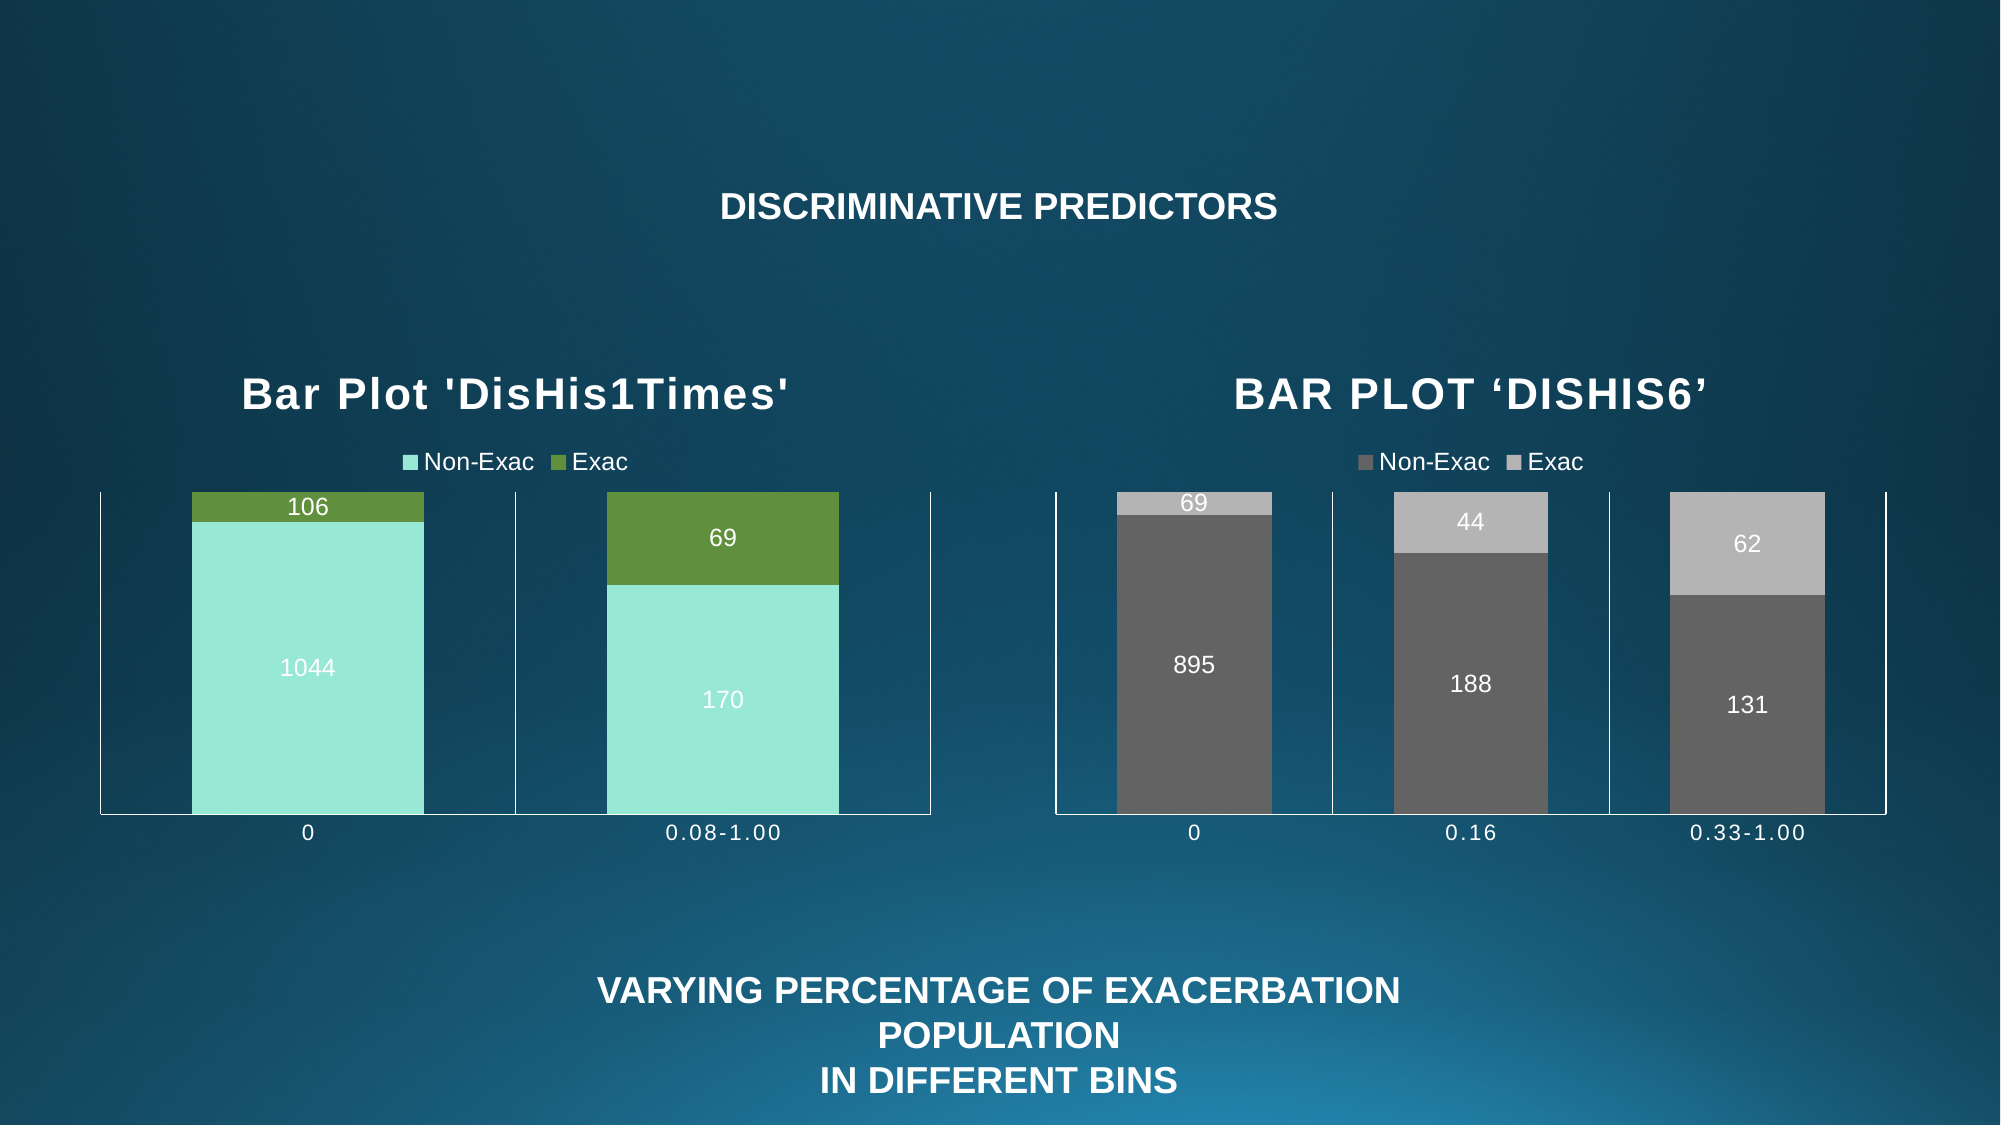

DISCRIMINATIVE PREDICTORS

### Chart: Bar Plot 'DisHis1Times'

| Category | Non-Exac | Exac |
|---|---|---|
| 0 | 1044.0 | 106.0 |
| 0.08-1.00 | 170.0 | 69.0 |

### Chart: BAR PLOT ‘DISHIS6’

| Category | Non-Exac | Exac |
|---|---|---|
| 0 | 895.0 | 69.0 |
| 0.16 | 188.0 | 44.0 |
| 0.33-1.00 | 131.0 | 62.0 |
VARYING PERCENTAGE OF EXACERBATION POPULATION
IN DIFFERENT BINS